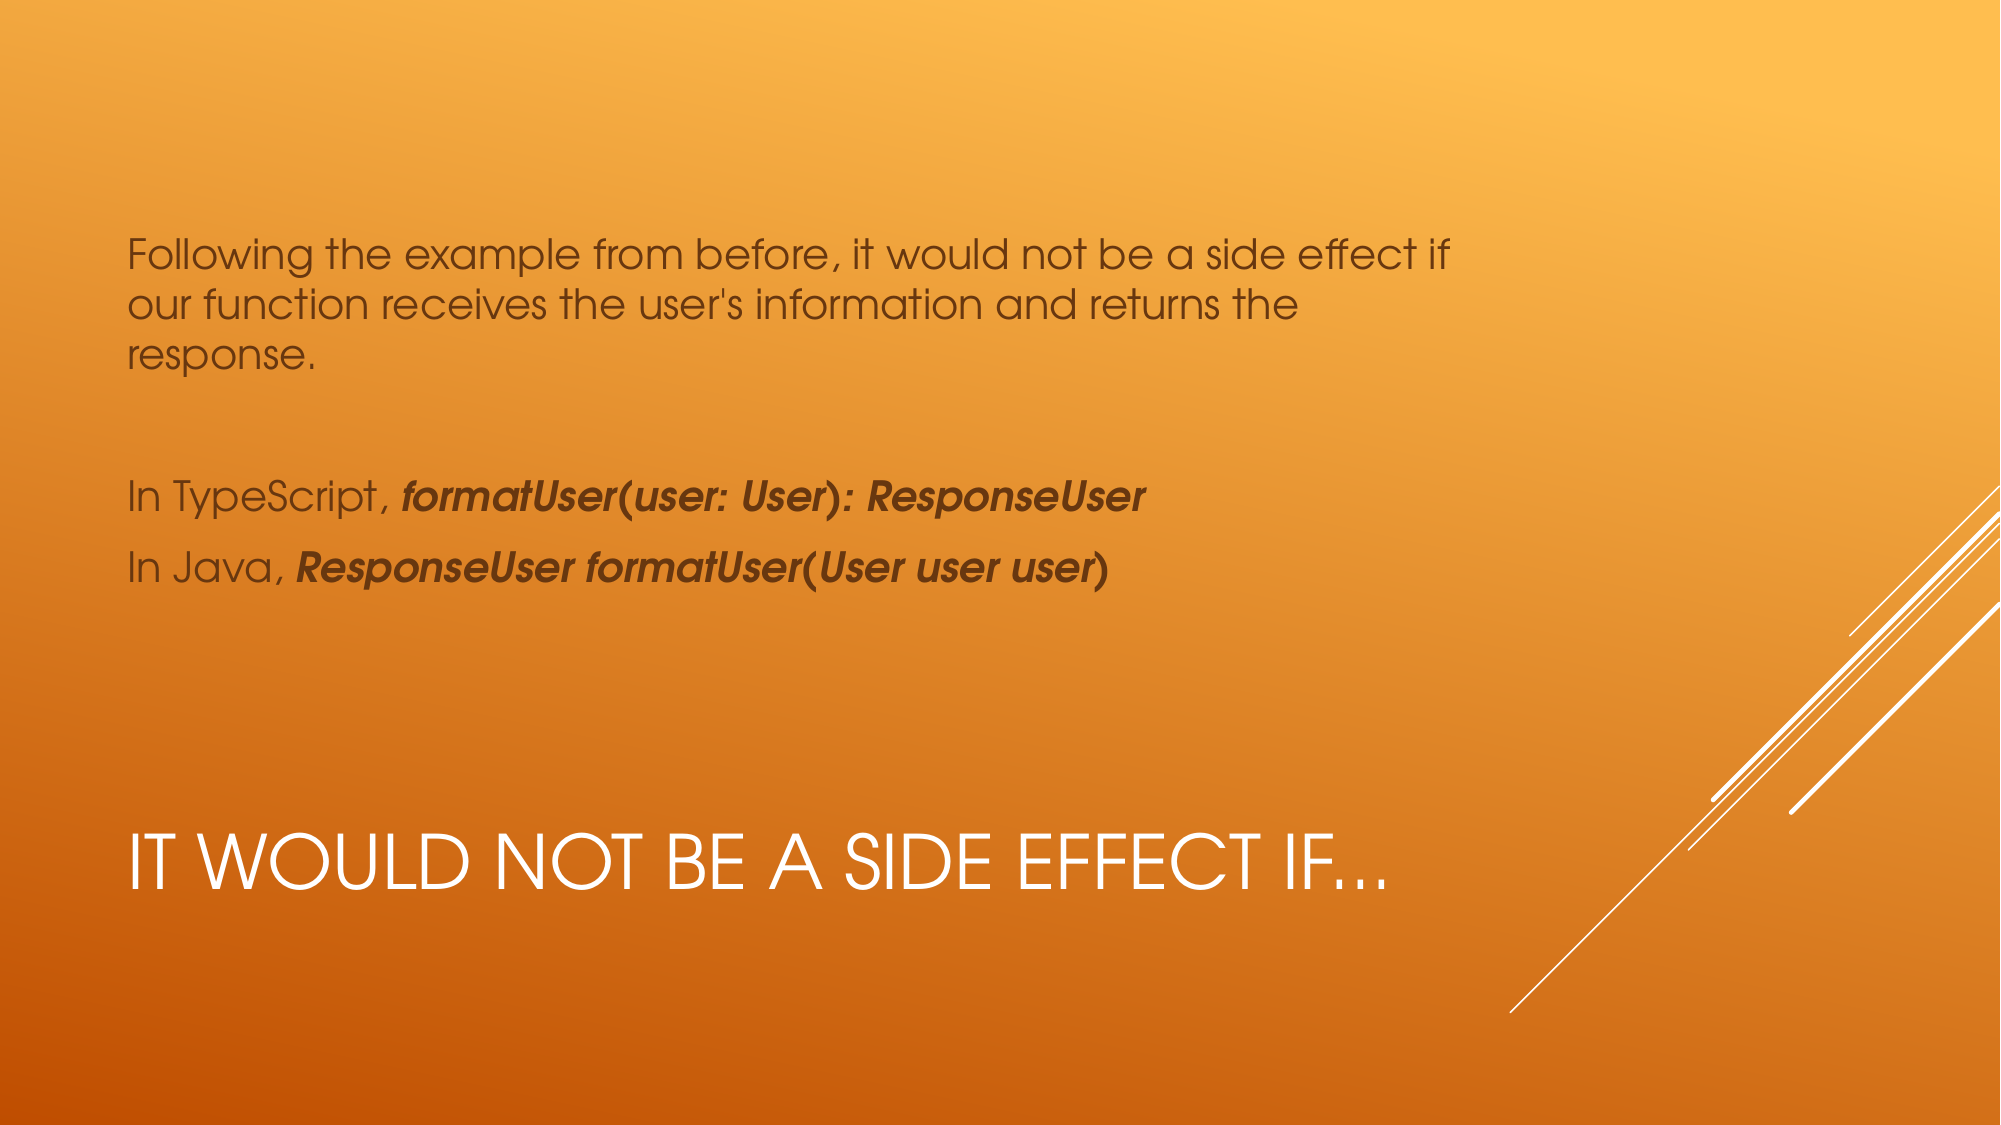

Following the example from before, it would not be a side effect if our function receives the user's information and returns the response.

In TypeScript, formatUser(user: User): ResponseUser
In Java, ResponseUser formatUser(User user user)
# It would not be a side effect if...